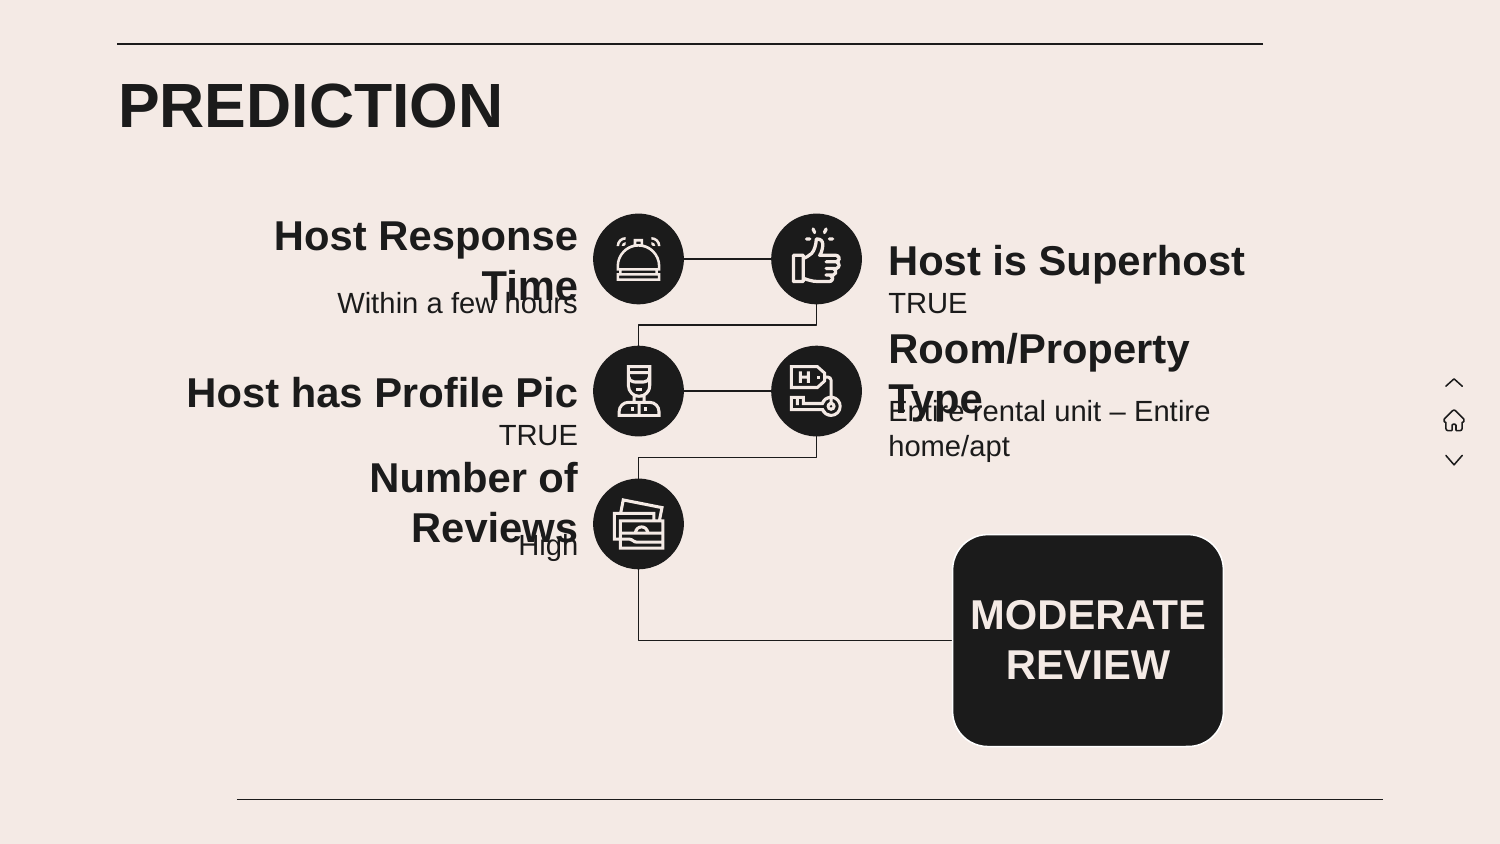

# PREDICTION

Host Response Time
Host is Superhost

TRUE
Within a few hours
Room/Property Type

Host has Profile Pic

Entire rental unit – Entire home/apt
TRUE

Number of Reviews

High

MODERATE REVIEW